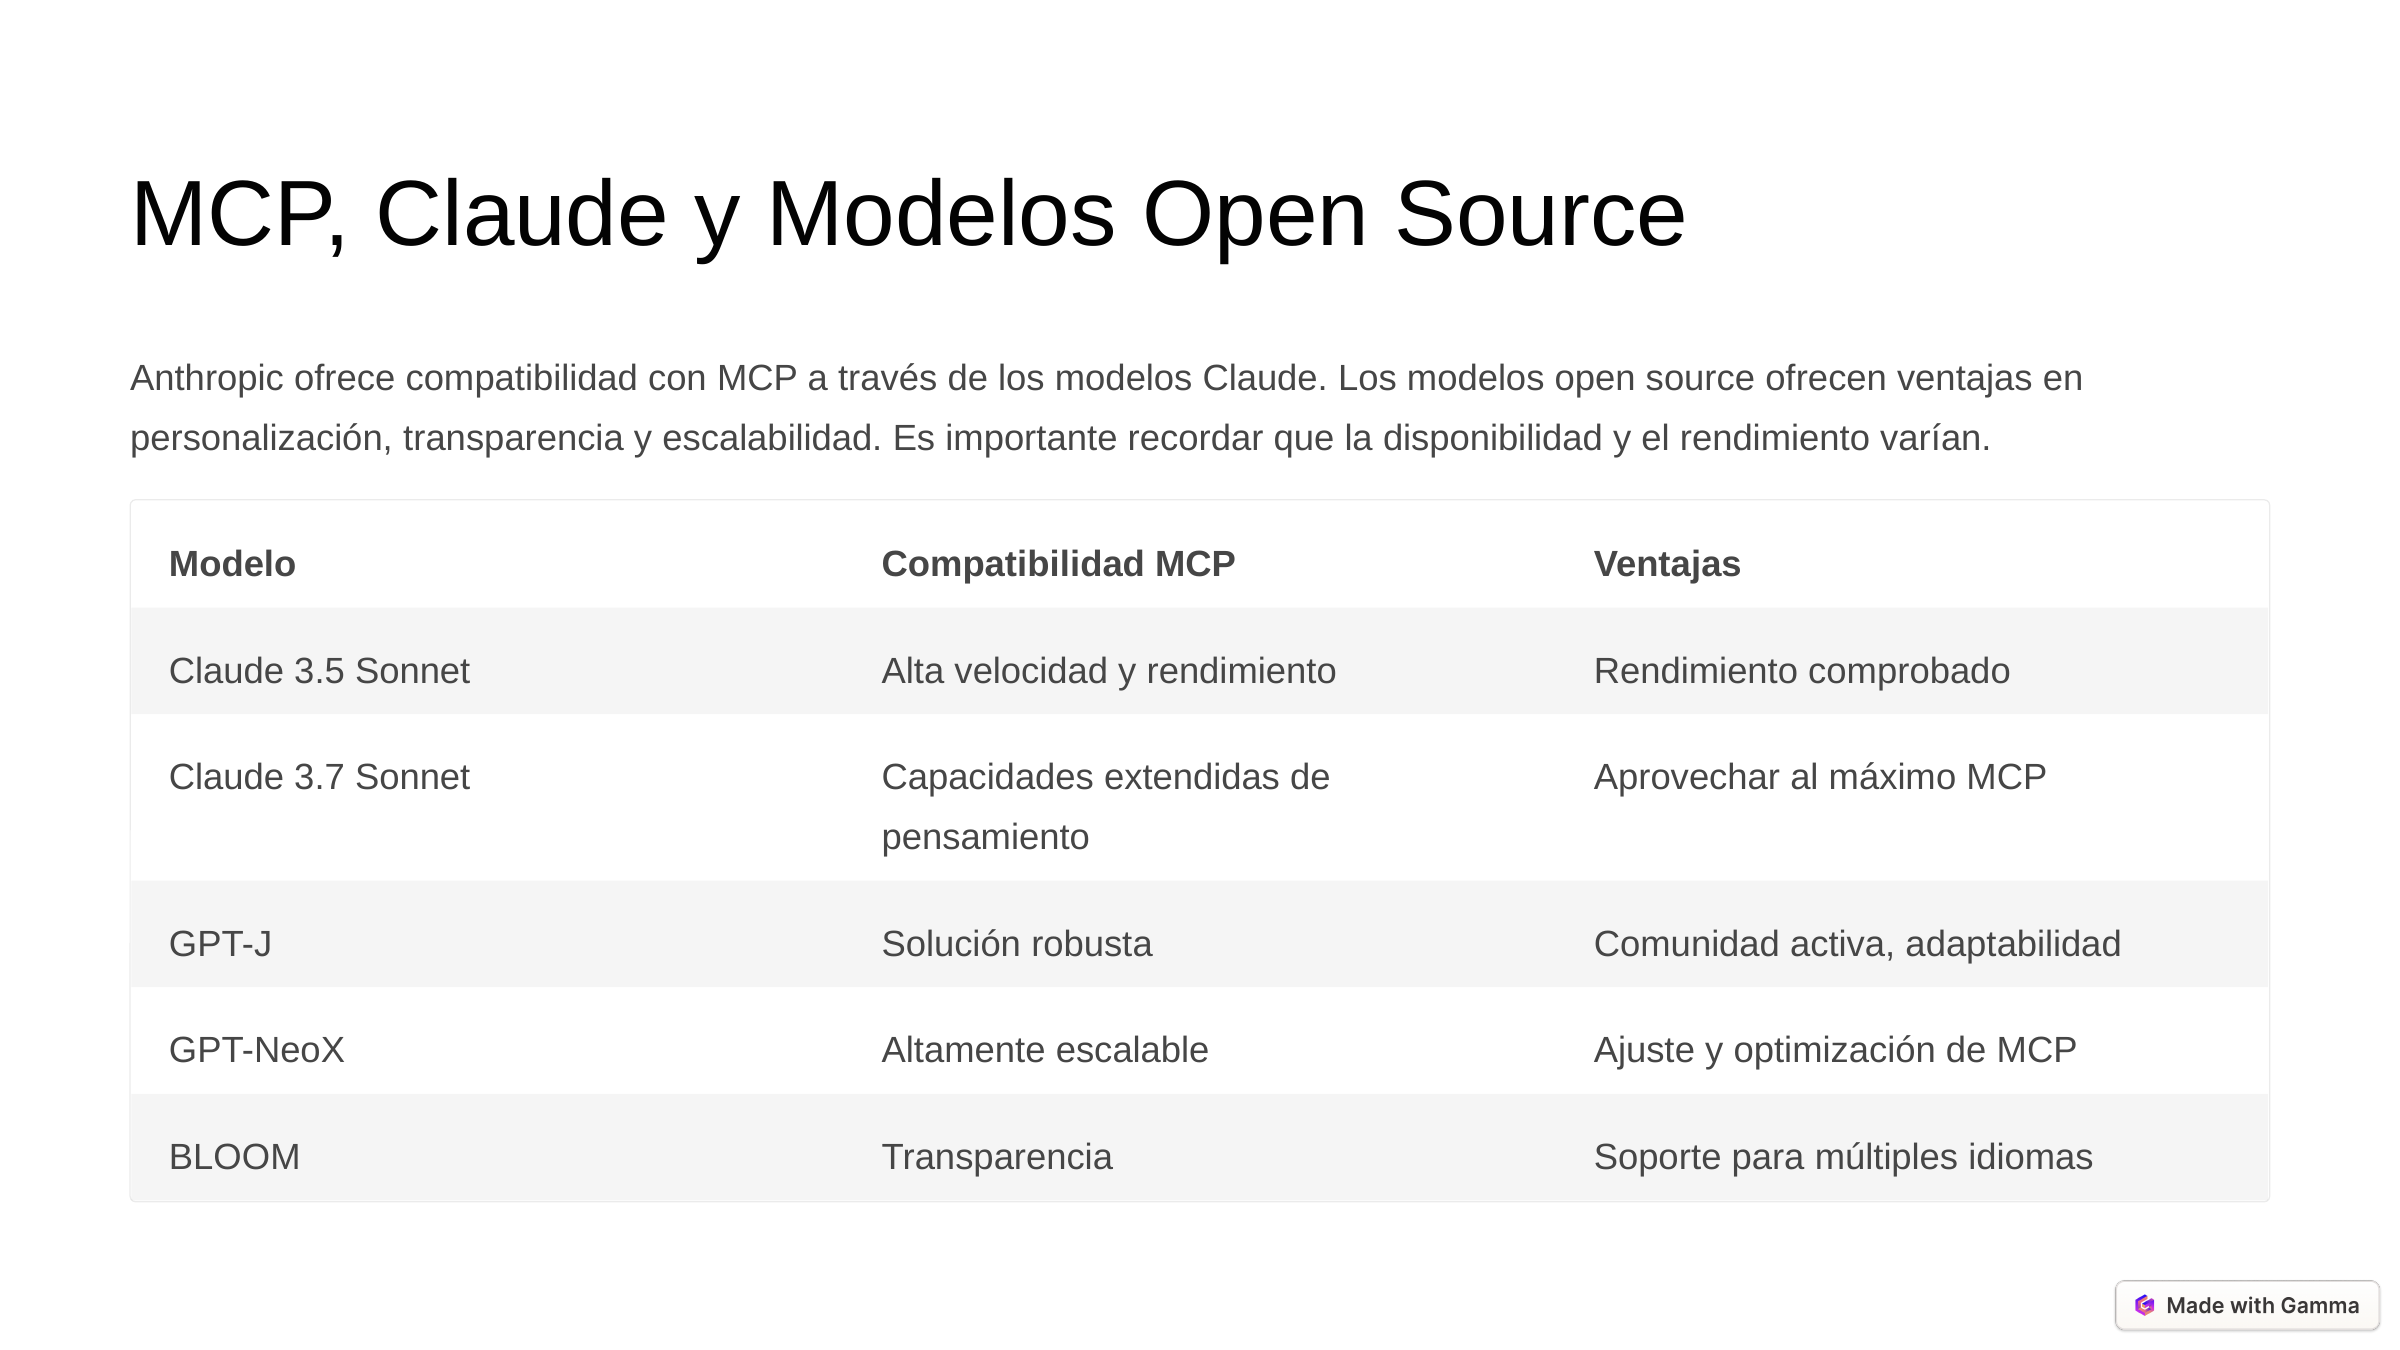

MCP, Claude y Modelos Open Source
Anthropic ofrece compatibilidad con MCP a través de los modelos Claude. Los modelos open source ofrecen ventajas en personalización, transparencia y escalabilidad. Es importante recordar que la disponibilidad y el rendimiento varían.

Modelo
Compatibilidad MCP
Ventajas

Claude 3.5 Sonnet
Alta velocidad y rendimiento
Rendimiento comprobado

Claude 3.7 Sonnet
Capacidades extendidas de pensamiento
Aprovechar al máximo MCP

GPT-J
Solución robusta
Comunidad activa, adaptabilidad

GPT-NeoX
Altamente escalable
Ajuste y optimización de MCP

BLOOM
Transparencia
Soporte para múltiples idiomas